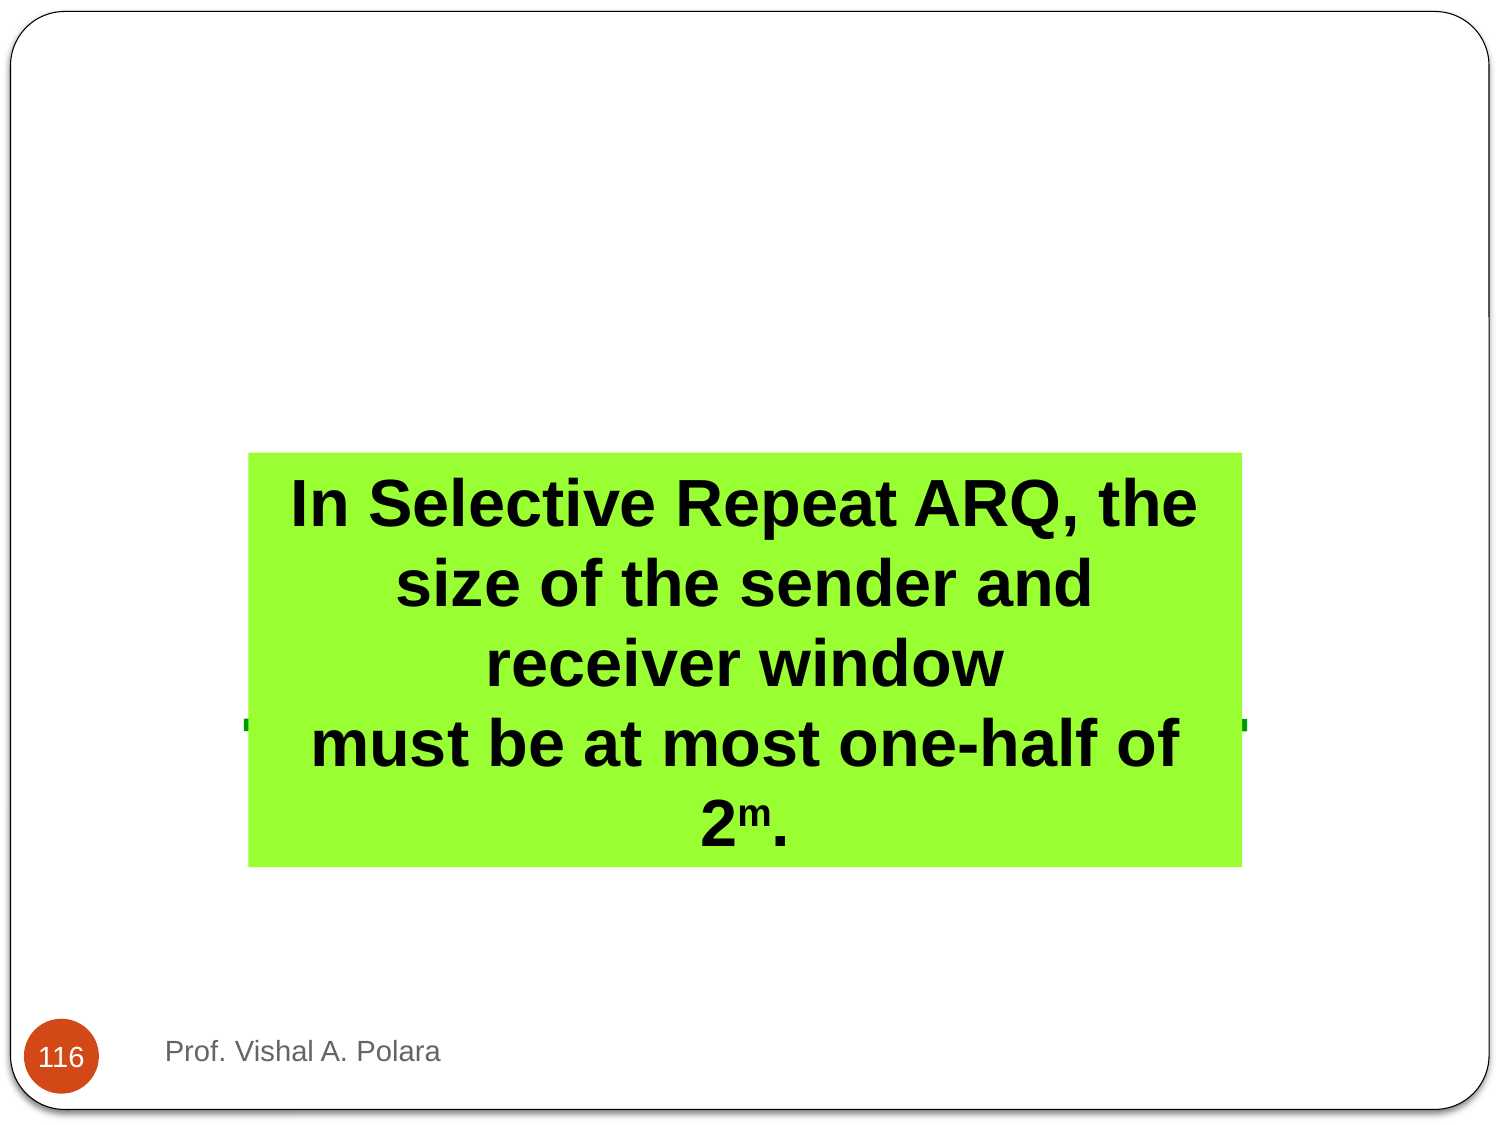

In Selective Repeat ARQ, the size of the sender and receiver window
must be at most one-half of 2m.

Prof. Vishal A. Polara
116